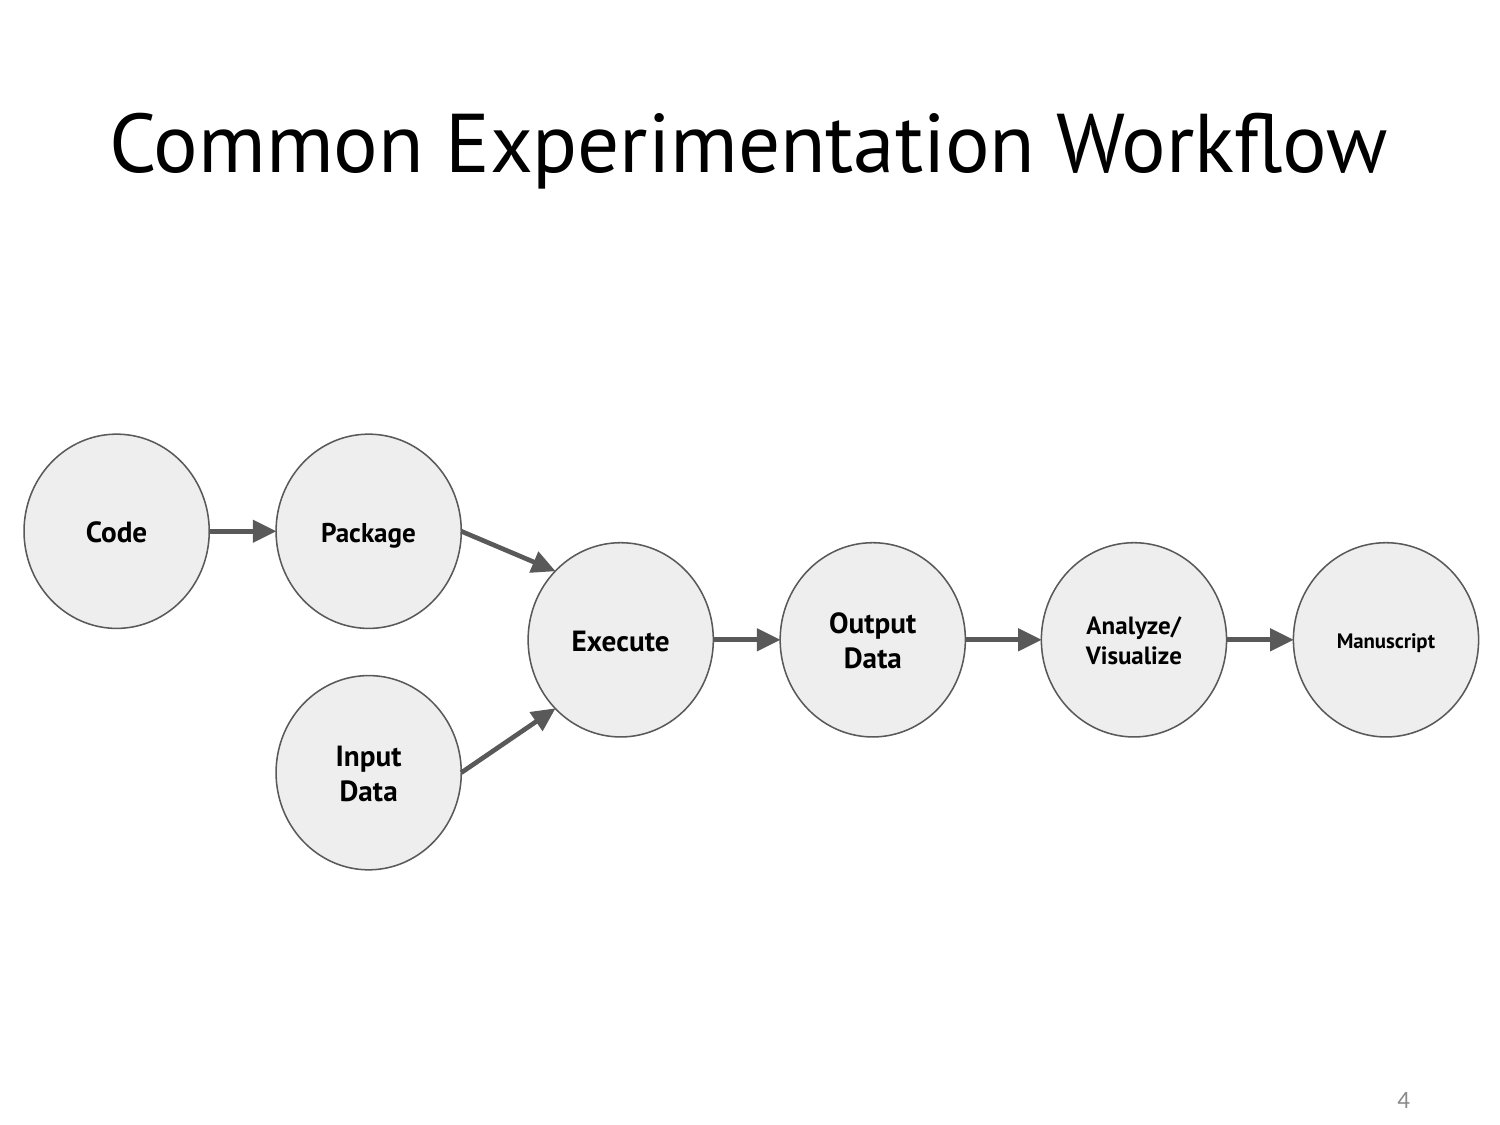

# Common Experimentation Workflow
Code
Package
Execute
Output Data
Analyze/
Visualize
Manuscript
Input Data
4